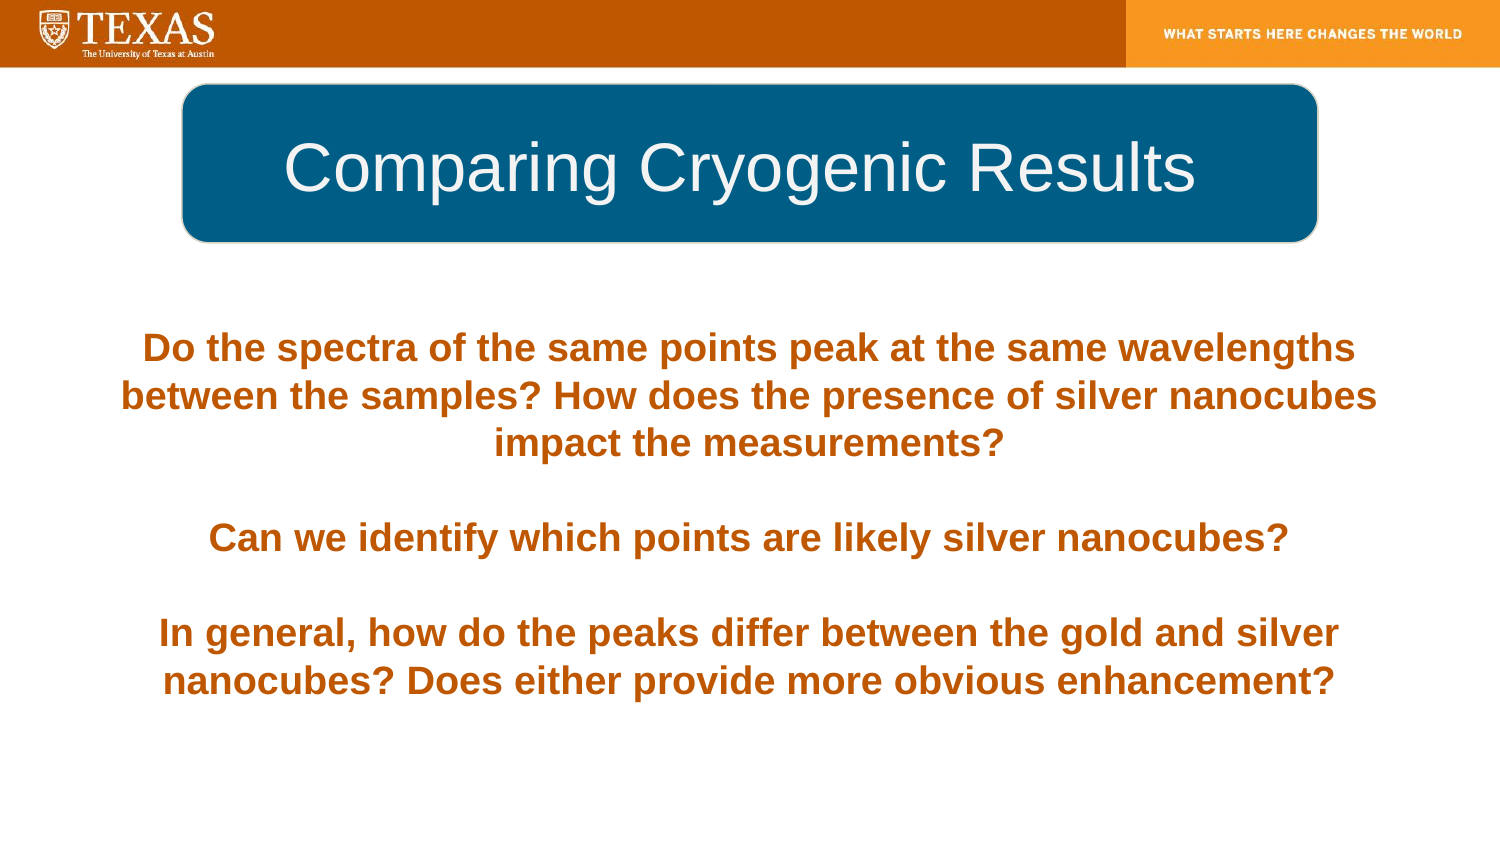

Comparing Cryogenic Results
# Do the spectra of the same points peak at the same wavelengths between the samples? How does the presence of silver nanocubes impact the measurements?

Can we identify which points are likely silver nanocubes?

In general, how do the peaks differ between the gold and silver nanocubes? Does either provide more obvious enhancement?